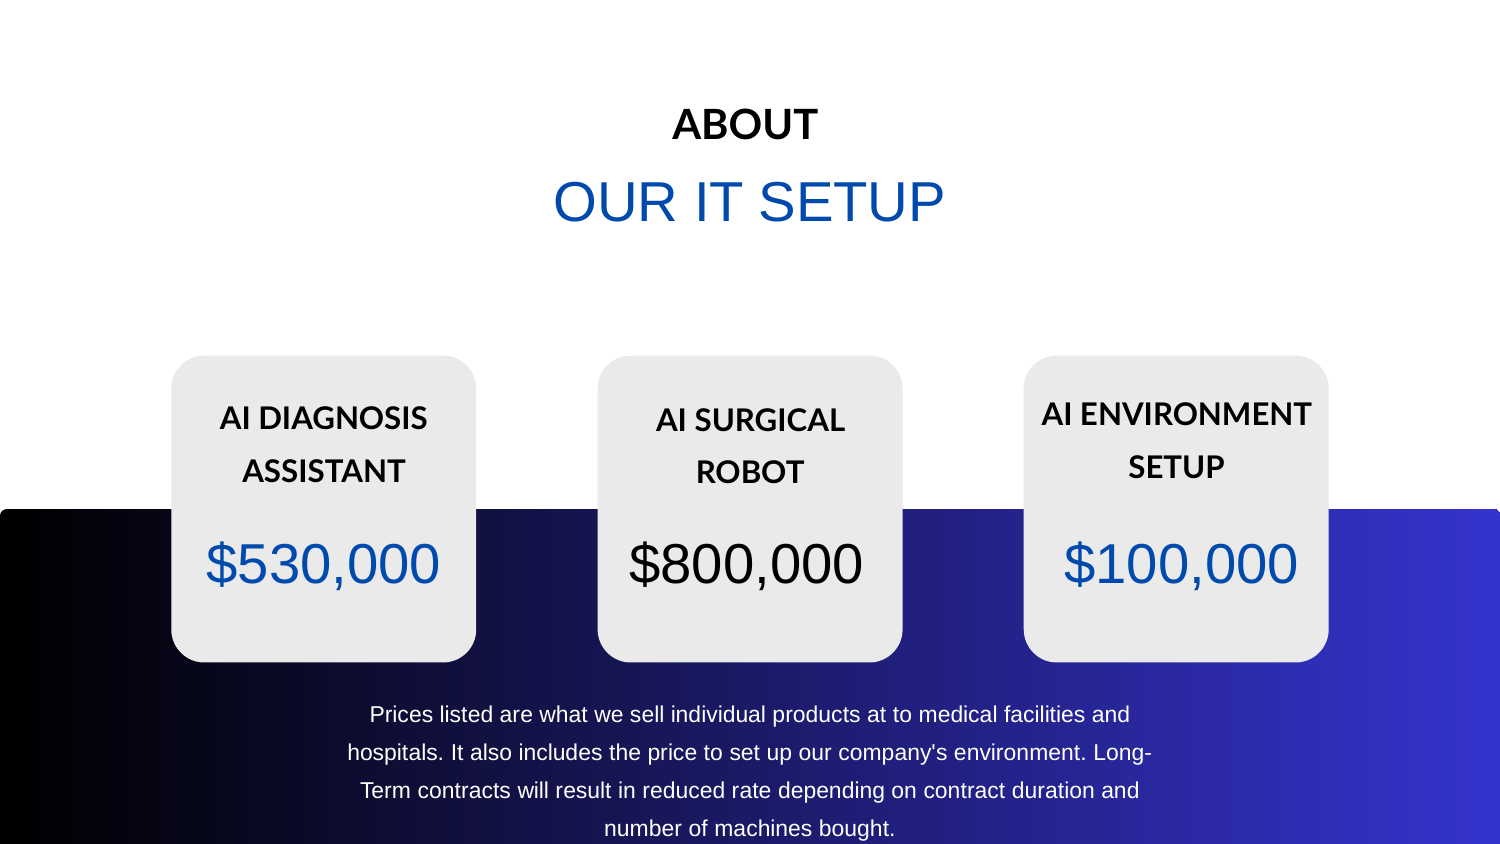

ABOUT
OUR IT SETUP

AI ENVIRONMENT SETUP
AI DIAGNOSIS ASSISTANT
AI SURGICAL ROBOT

$530,000
$800,000
$100,000
Prices listed are what we sell individual products at to medical facilities and hospitals. It also includes the price to set up our company's environment. Long-Term contracts will result in reduced rate depending on contract duration and number of machines bought.